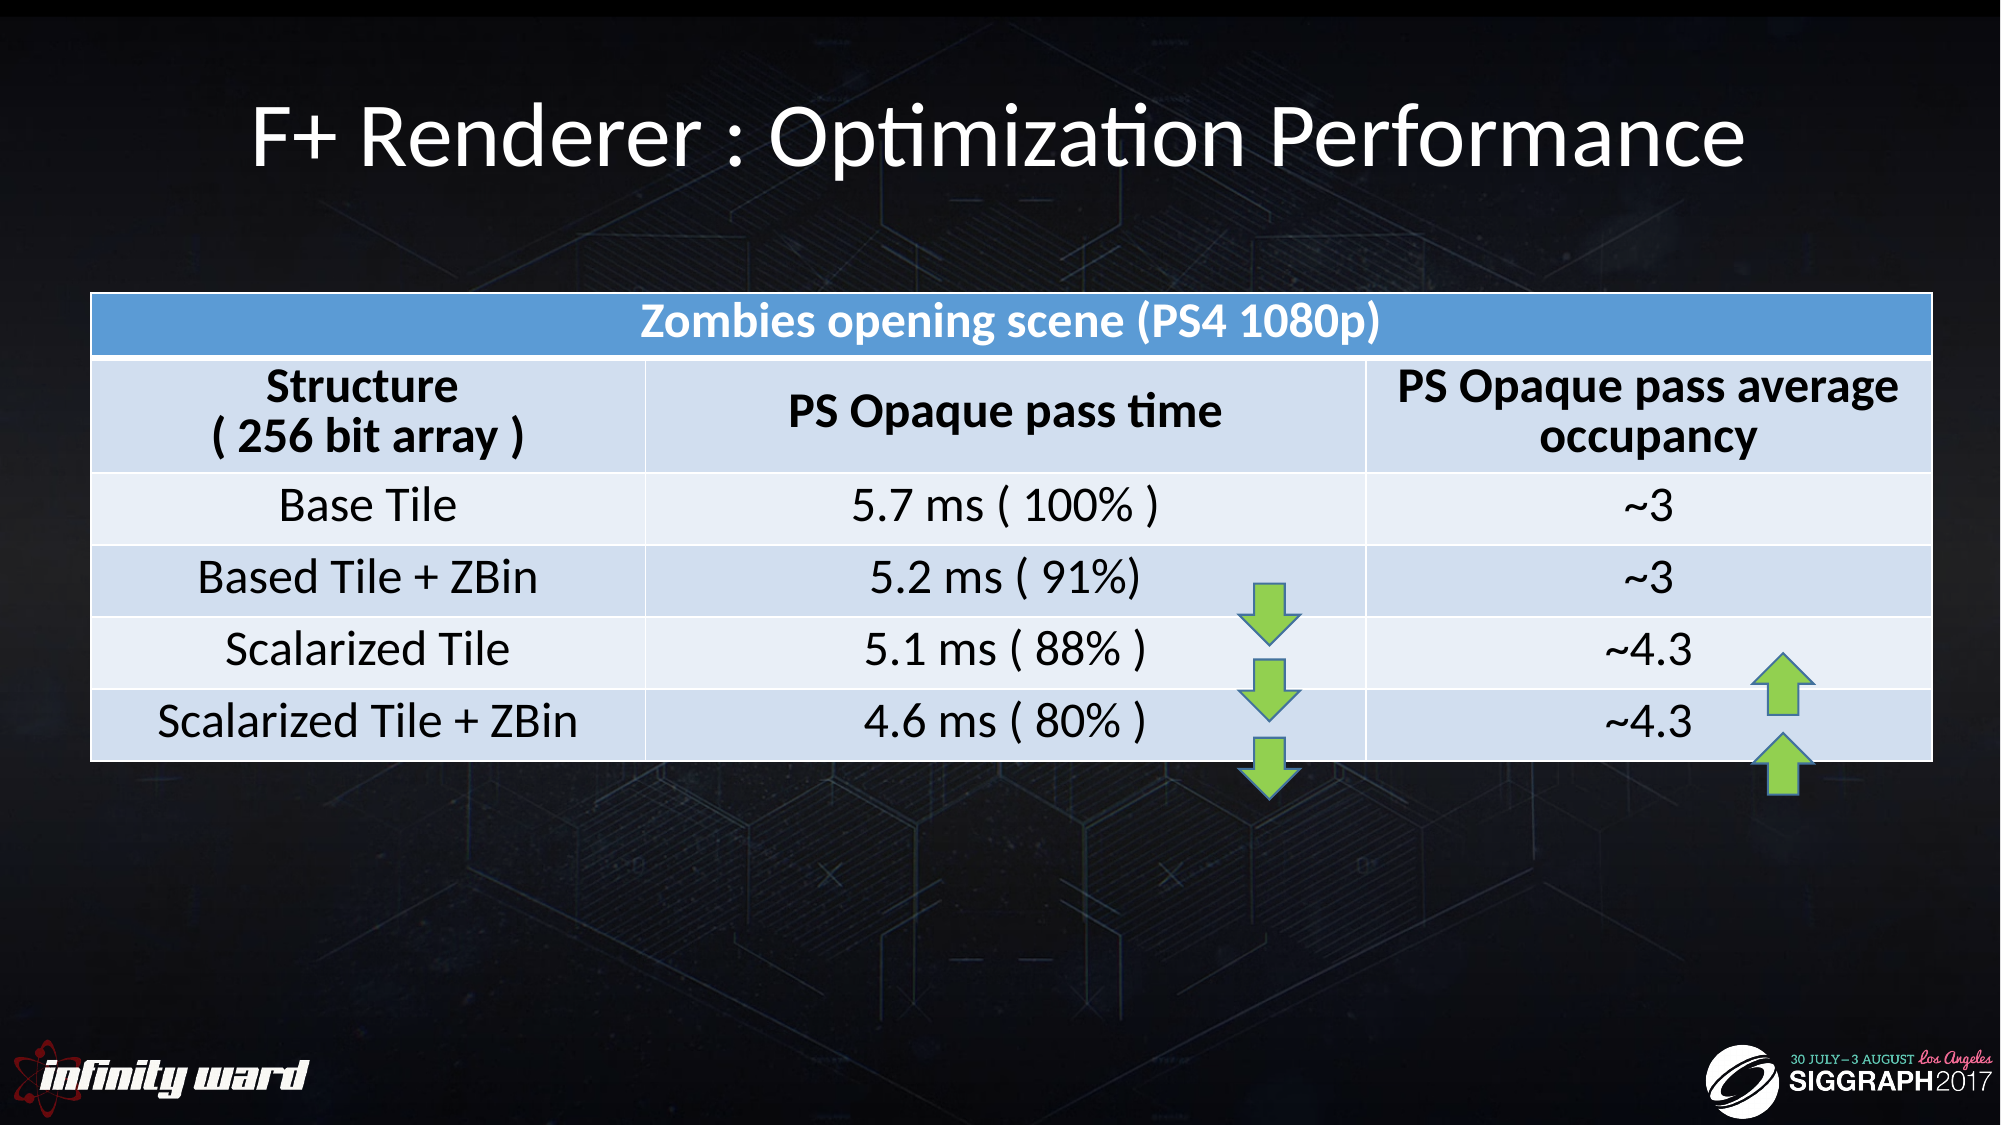

# F+ Renderer : Optimization Performance
| Zombies opening scene (PS4 1080p) |  |  |
| --- | --- | --- |
| Structure ( 256 bit array ) | PS Opaque pass time | PS Opaque pass average occupancy |
| Base Tile | 5.7 ms ( 100% ) | ~3 |
| Based Tile + ZBin | 5.2 ms ( 91%) | ~3 |
| Scalarized Tile | 5.1 ms ( 88% ) | ~4.3 |
| Scalarized Tile + ZBin | 4.6 ms ( 80% ) | ~4.3 |